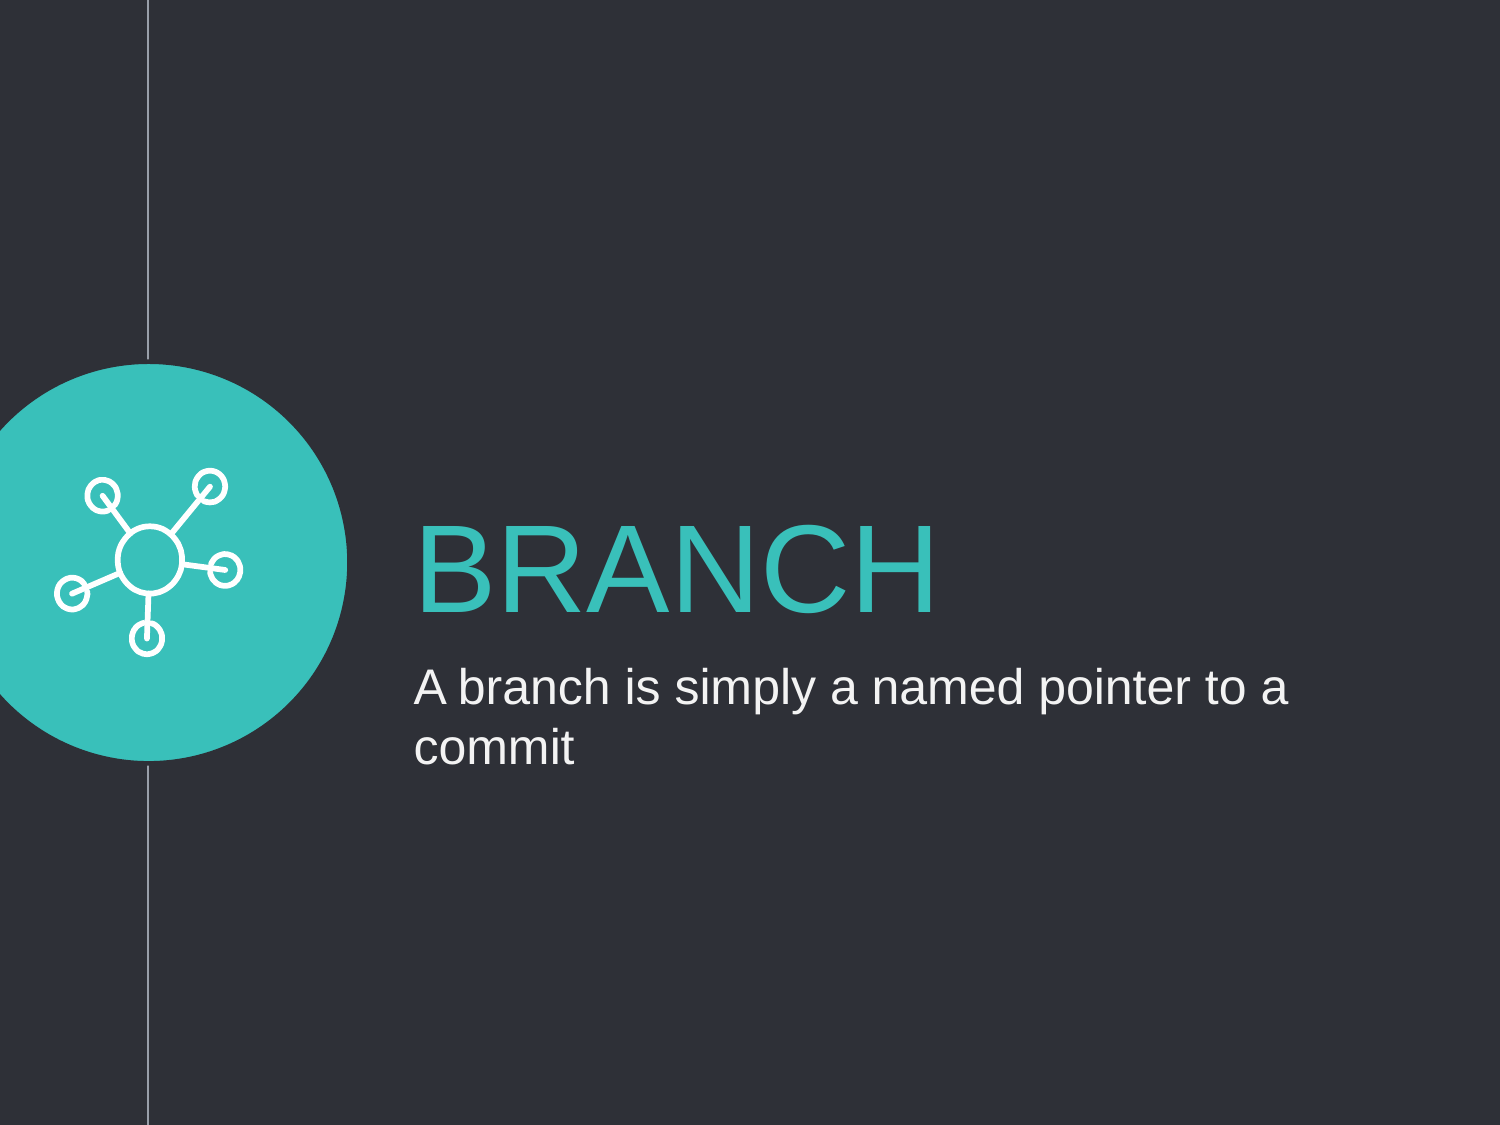

BRANCH

A branch is simply a named pointer to a commit